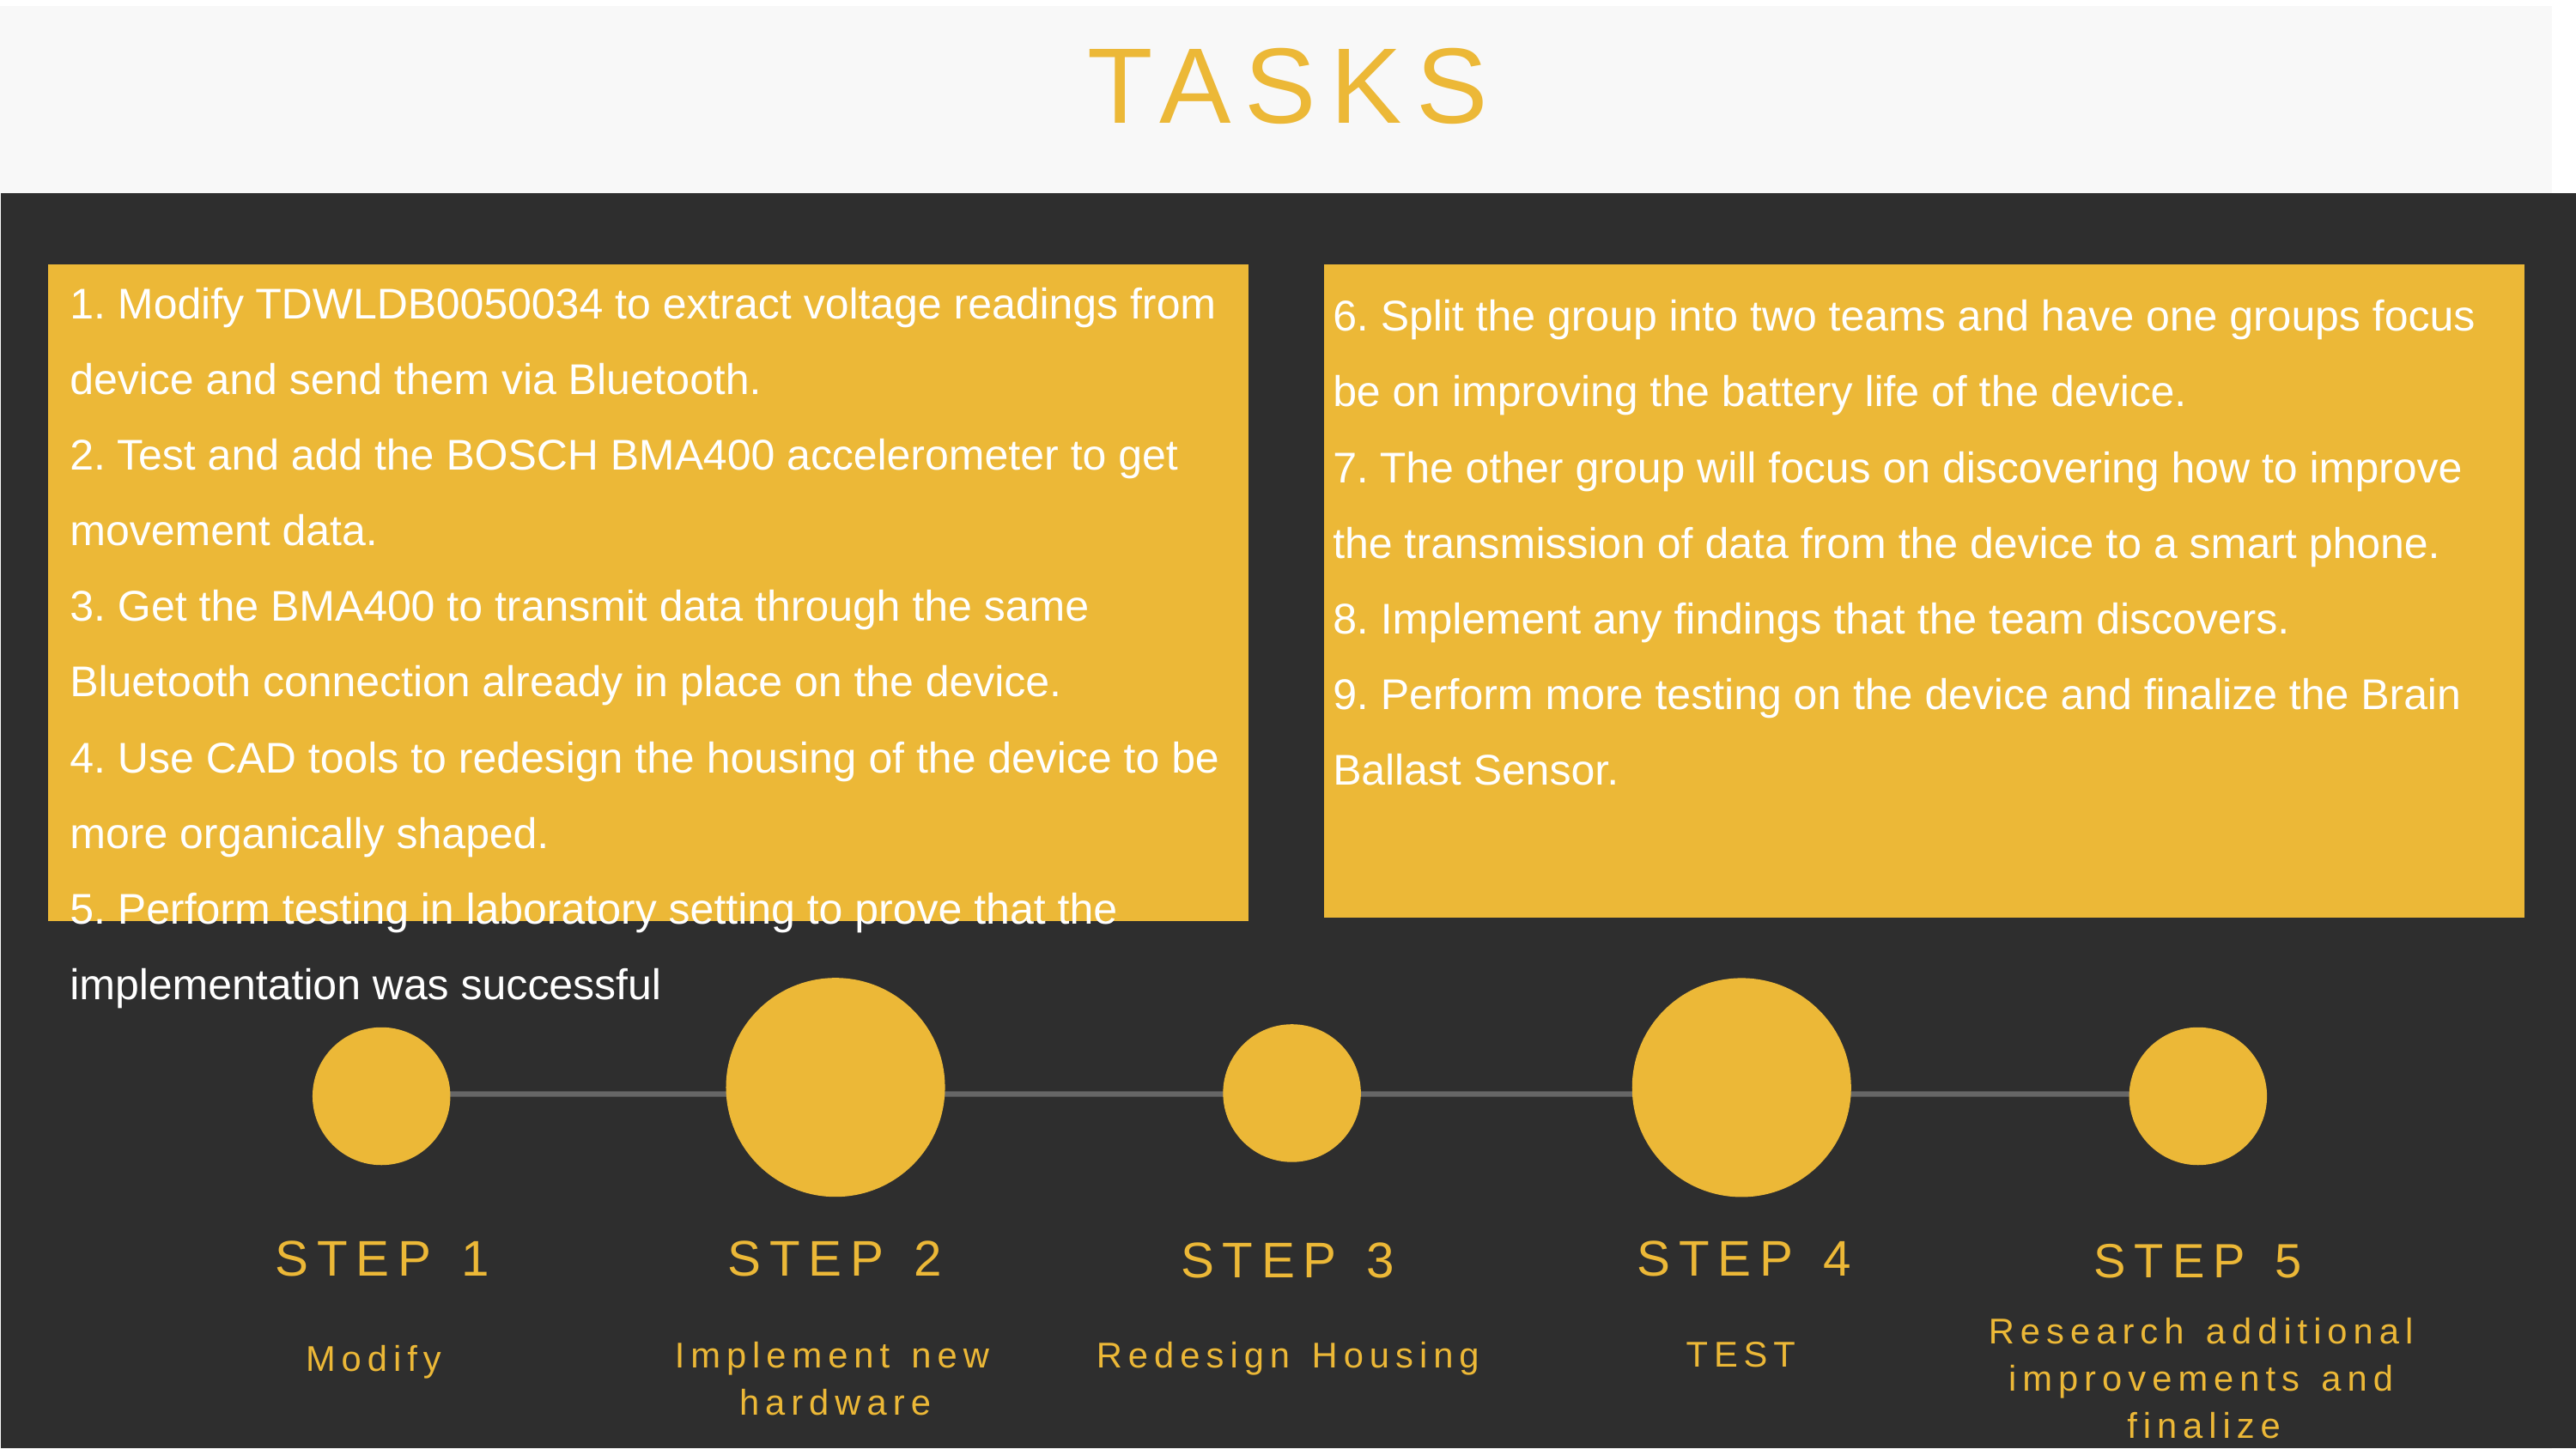

TASKS

1. Modify TDWLDB0050034 to extract voltage readings from device and send them via Bluetooth.
2. Test and add the BOSCH BMA400 accelerometer to get movement data.
3. Get the BMA400 to transmit data through the same Bluetooth connection already in place on the device.
4. Use CAD tools to redesign the housing of the device to be more organically shaped.
5. Perform testing in laboratory setting to prove that the implementation was successful

6. Split the group into two teams and have one groups focus be on improving the battery life of the device.
7. The other group will focus on discovering how to improve the transmission of data from the device to a smart phone.
8. Implement any findings that the team discovers.
9. Perform more testing on the device and finalize the Brain Ballast Sensor.

STEP 1
STEP 2
STEP 4
STEP 3
STEP 5
Research additional improvements and finalize
TEST
Redesign Housing
Implement new hardware
Modify